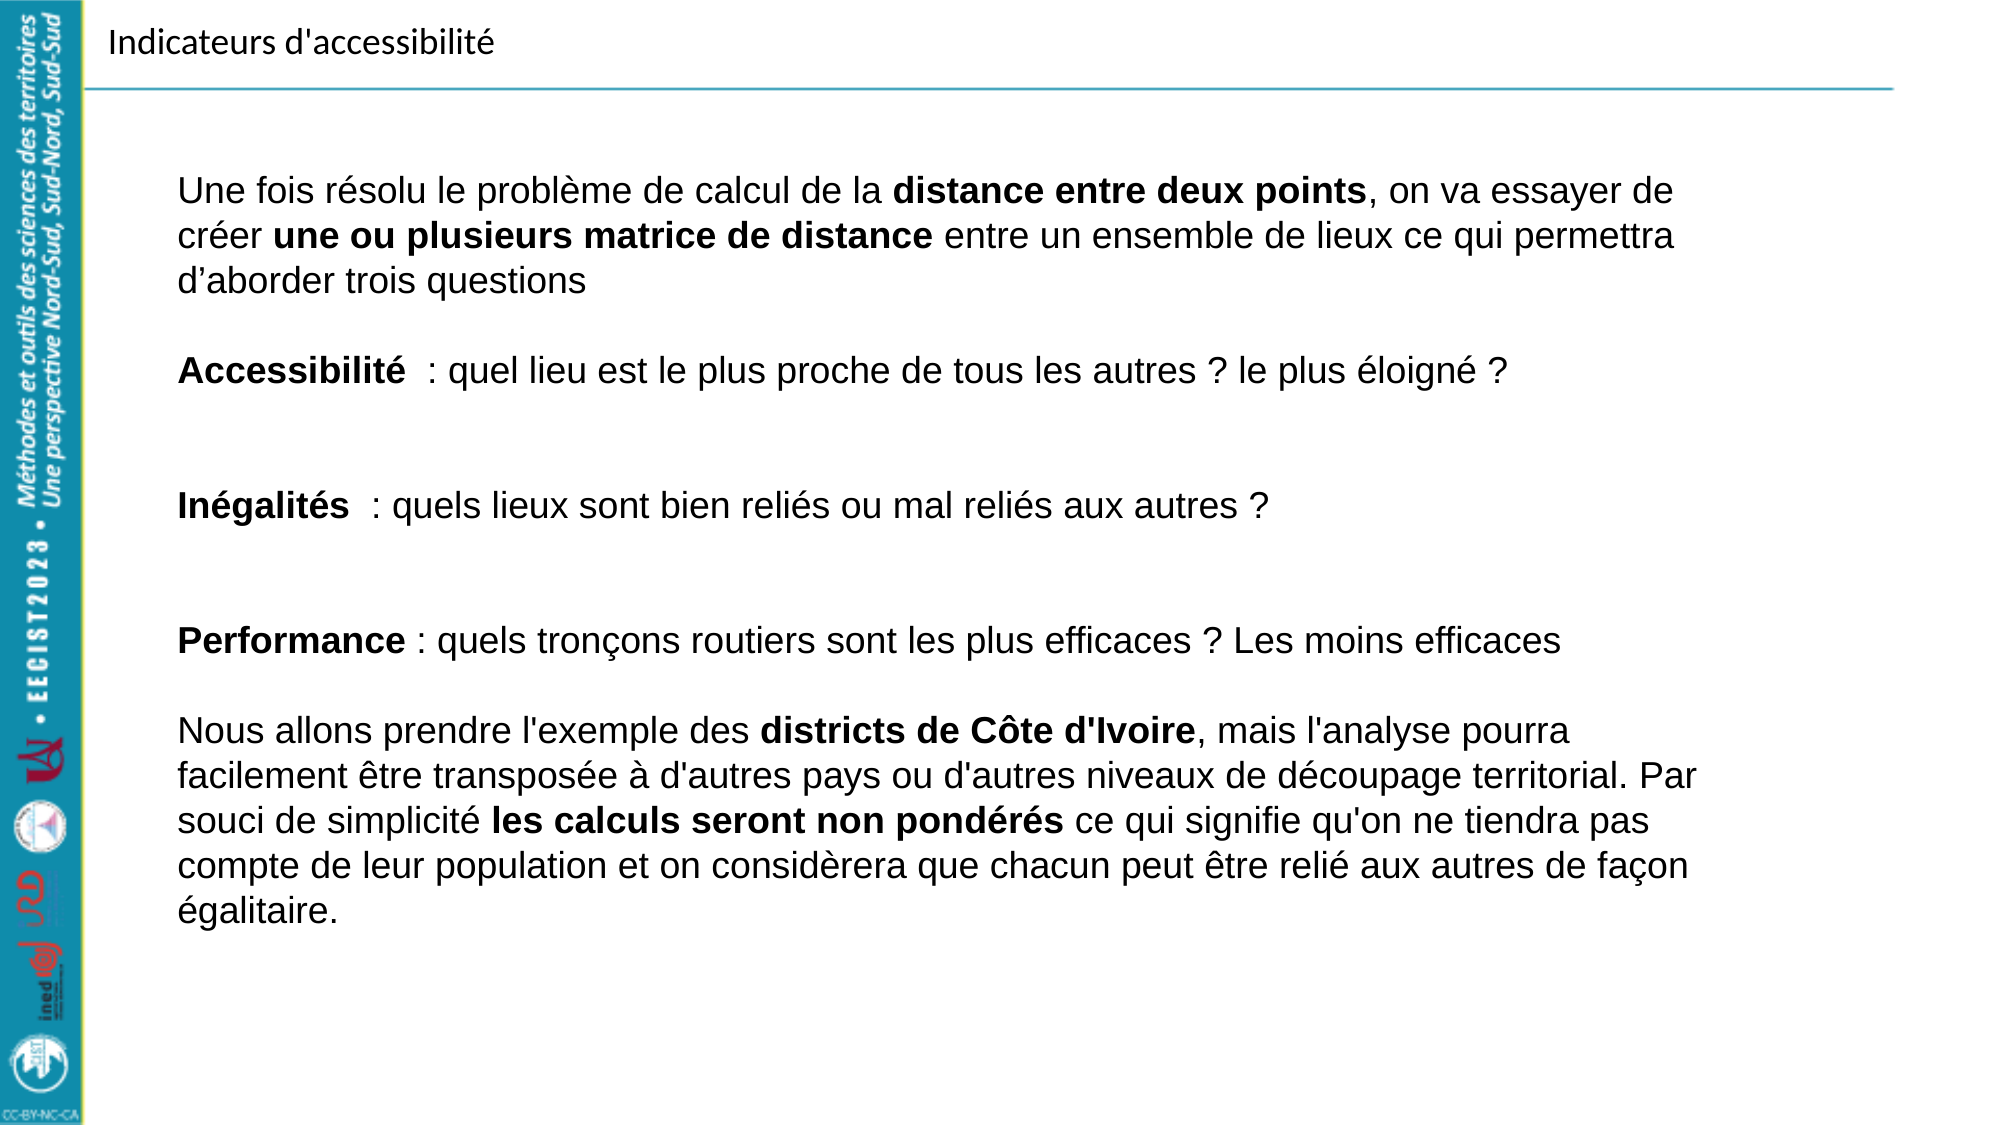

# Indicateurs d'accessibilité
Une fois résolu le problème de calcul de la distance entre deux points, on va essayer de créer une ou plusieurs matrice de distance entre un ensemble de lieux ce qui permettra d’aborder trois questions

Accessibilité  : quel lieu est le plus proche de tous les autres ? le plus éloigné ?

Inégalités  : quels lieux sont bien reliés ou mal reliés aux autres ?

Performance : quels tronçons routiers sont les plus efficaces ? Les moins efficaces

Nous allons prendre l'exemple des districts de Côte d'Ivoire, mais l'analyse pourra facilement être transposée à d'autres pays ou d'autres niveaux de découpage territorial. Par souci de simplicité les calculs seront non pondérés ce qui signifie qu'on ne tiendra pas compte de leur population et on considèrera que chacun peut être relié aux autres de façon égalitaire.